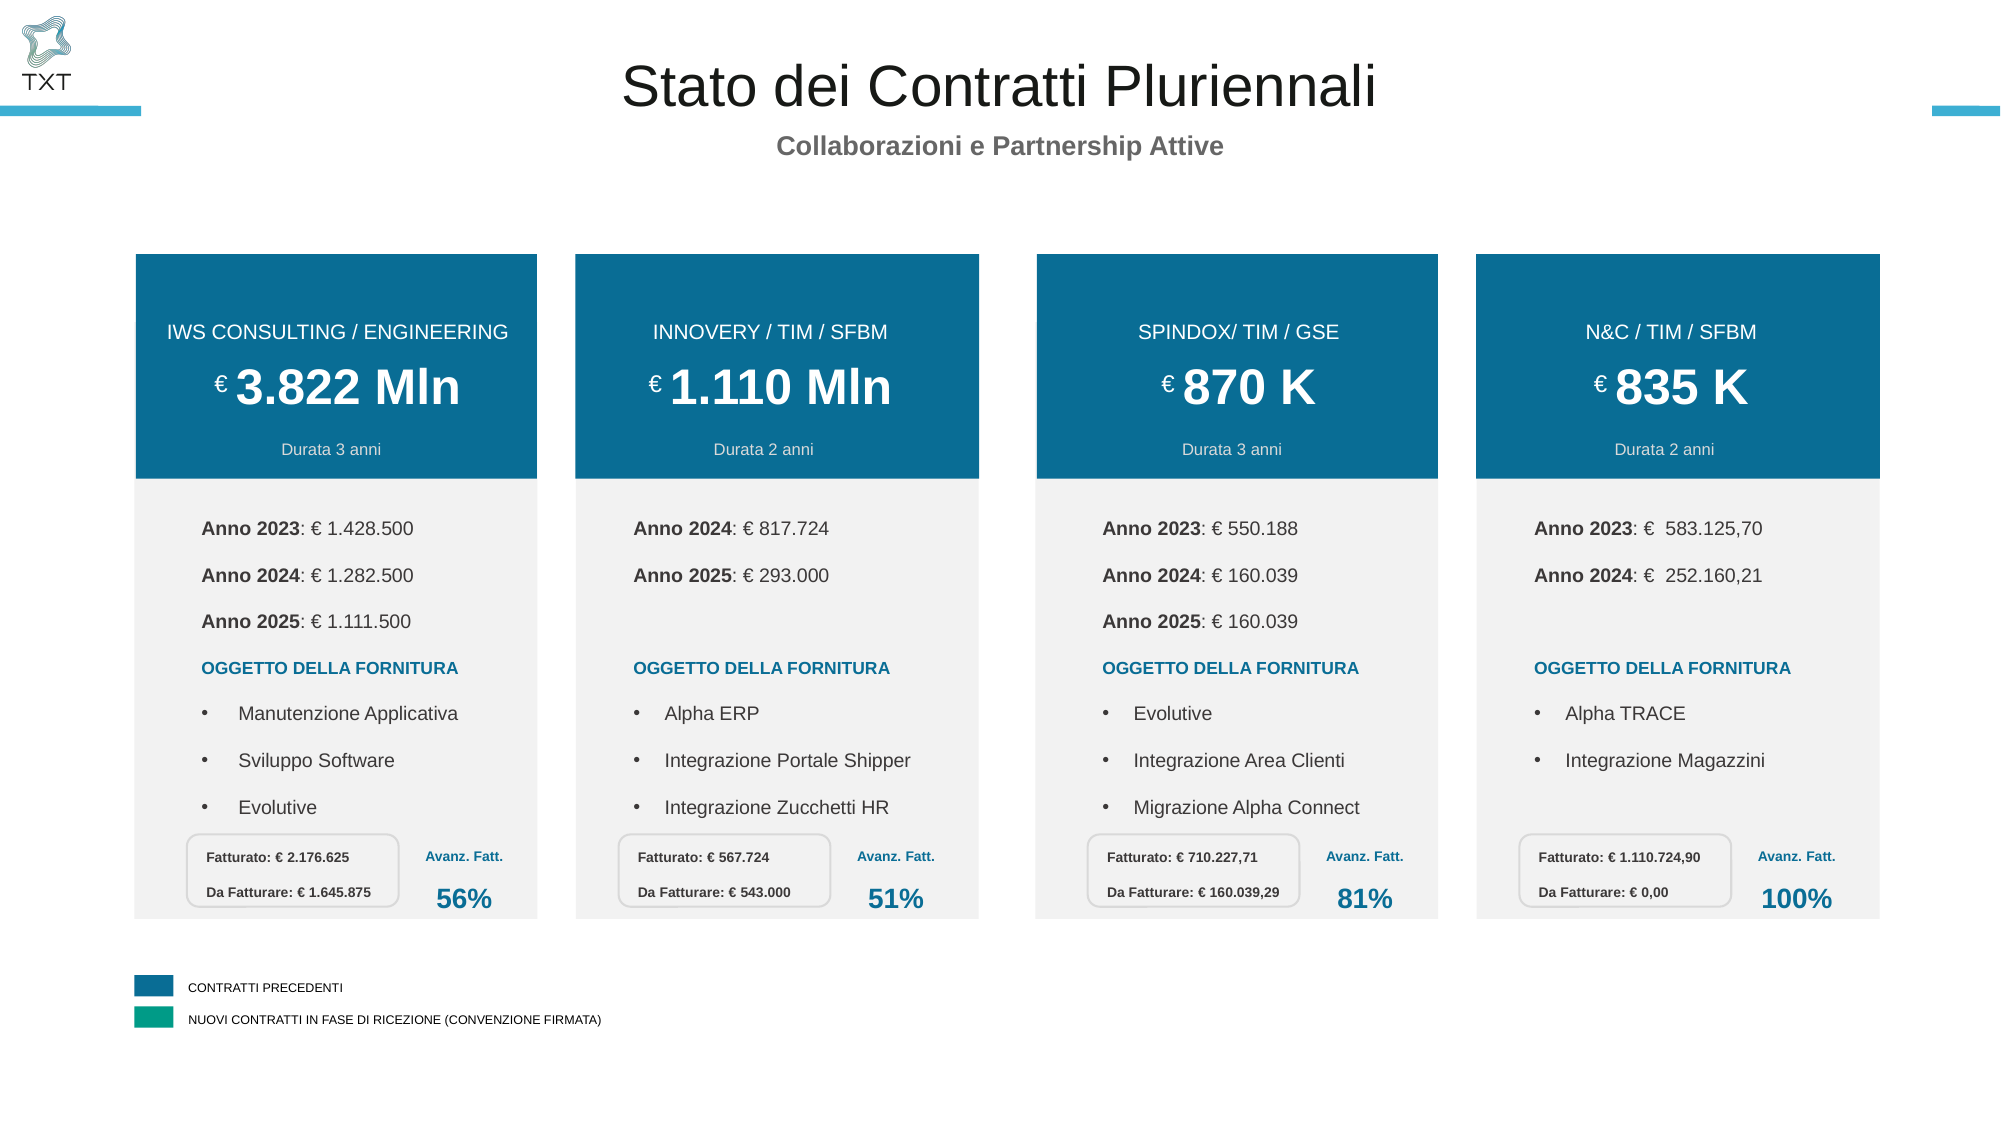

Stato dei Contratti Pluriennali
Collaborazioni e Partnership Attive

IWS CONSULTING / ENGINEERING
€ 3.822 Mln

INNOVERY / TIM / SFBM
€ 1.110 Mln

SPINDOX/ TIM / GSE
€ 870 K

N&C / TIM / SFBM
€ 835 K

Durata 3 anni

Durata 2 anni

Durata 3 anni

Durata 2 anni

Anno 2023: € 1.428.500
Anno 2024: € 1.282.500
Anno 2025: € 1.111.500
Anno 2024: € 817.724
Anno 2025: € 293.000
Anno 2023: € 550.188
Anno 2024: € 160.039
Anno 2025: € 160.039
Anno 2023: €  583.125,70
Anno 2024: €  252.160,21
OGGETTO DELLA FORNITURA
OGGETTO DELLA FORNITURA
OGGETTO DELLA FORNITURA
OGGETTO DELLA FORNITURA
Manutenzione Applicativa
Sviluppo Software
Evolutive
Alpha ERP
Integrazione Portale Shipper
Integrazione Zucchetti HR
Evolutive
Integrazione Area Clienti
Migrazione Alpha Connect
Alpha TRACE
Integrazione Magazzini

Avanz. Fatt. 56%
Avanz. Fatt. 51%
Avanz. Fatt. 81%
Avanz. Fatt. 100%

Fatturato: € 2.176.625
Da Fatturare: € 1.645.875

Fatturato: € 567.724
Da Fatturare: € 543.000

Fatturato: € 710.227,71
Da Fatturare: € 160.039,29

Fatturato: € 1.110.724,90
Da Fatturare: € 0,00

CONTRATTI PRECEDENTI

NUOVI CONTRATTI IN FASE DI RICEZIONE (CONVENZIONE FIRMATA)